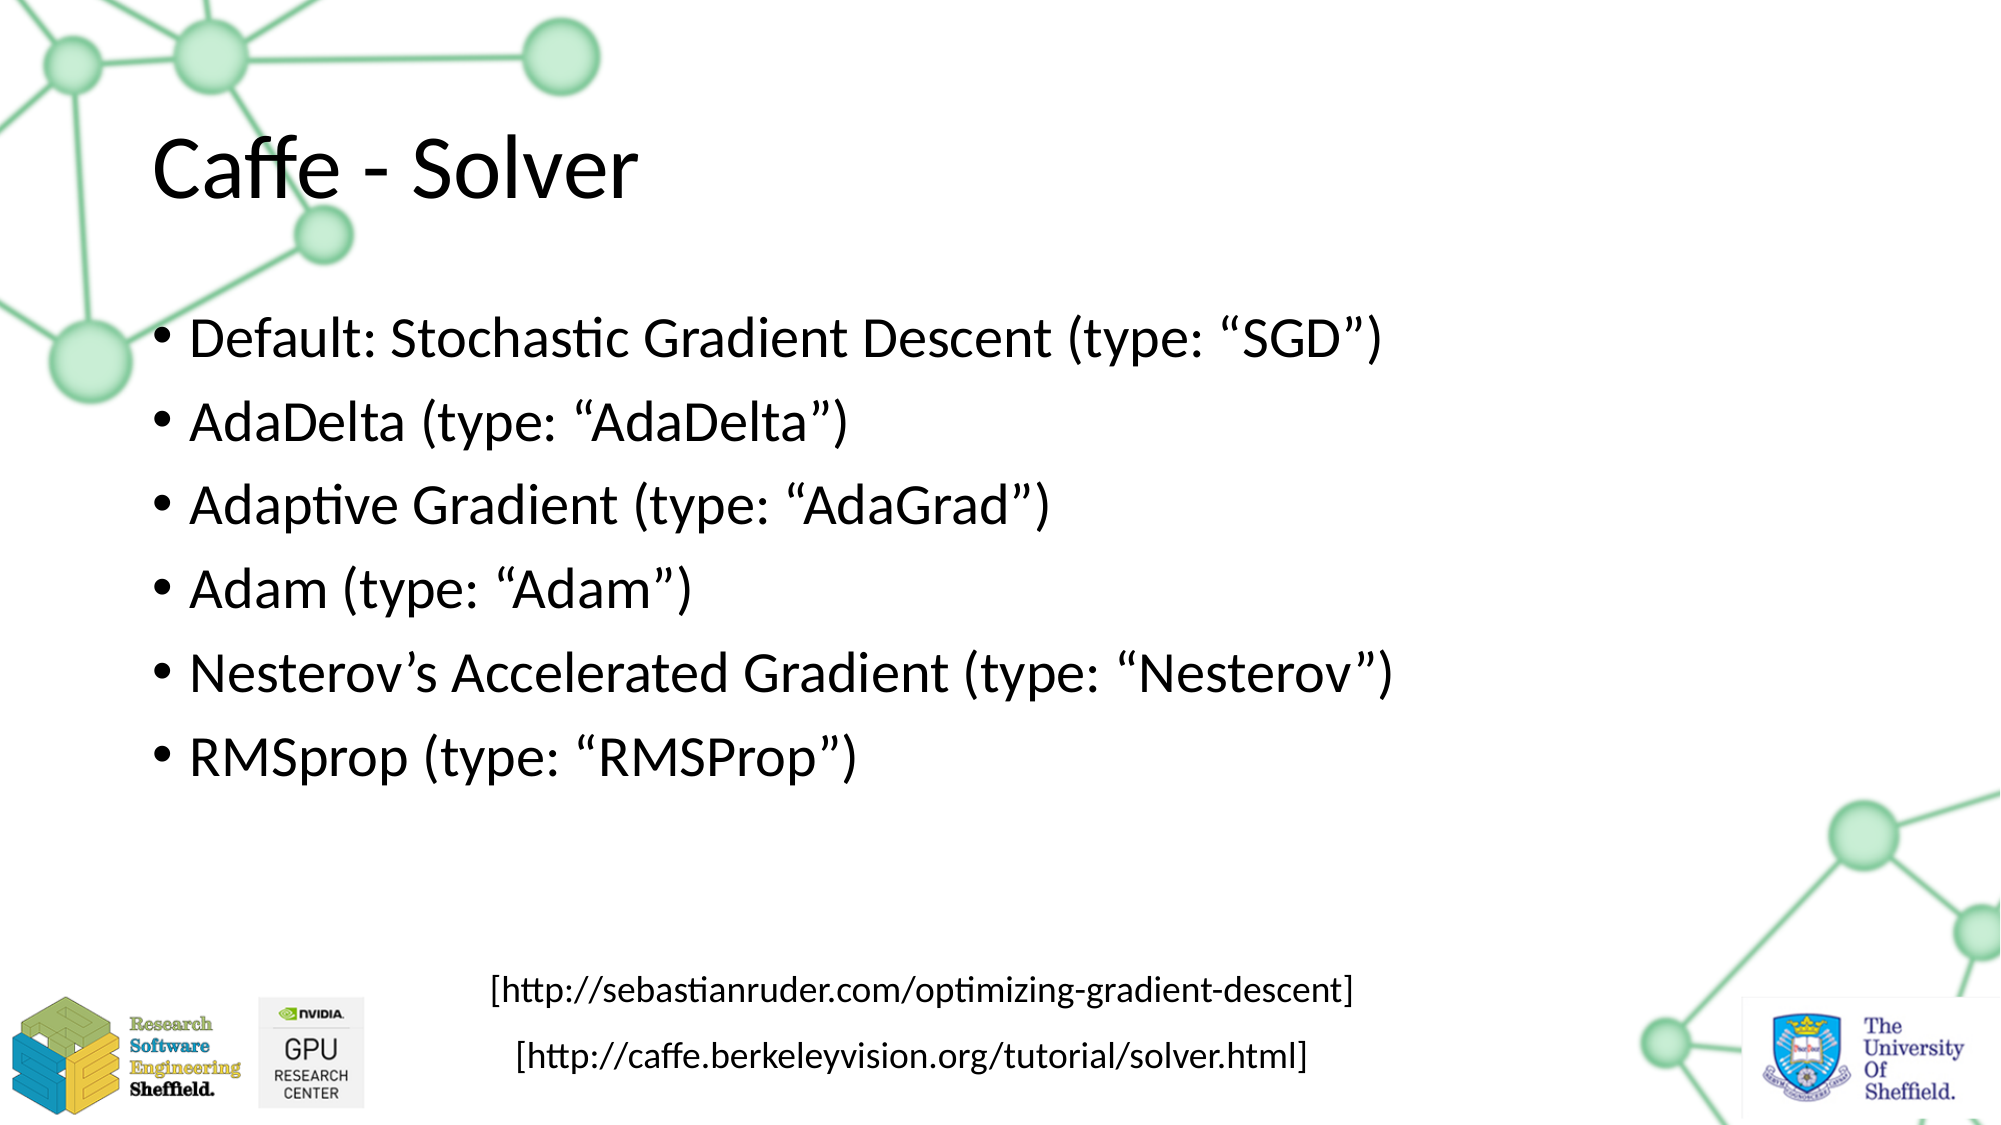

# Caffe - Solver
Default: Stochastic Gradient Descent (type: “SGD”)
AdaDelta (type: “AdaDelta”)
Adaptive Gradient (type: “AdaGrad”)
Adam (type: “Adam”)
Nesterov’s Accelerated Gradient (type: “Nesterov”)
RMSprop (type: “RMSProp”)

[http://sebastianruder.com/optimizing-gradient-descent]
[http://caffe.berkeleyvision.org/tutorial/solver.html]